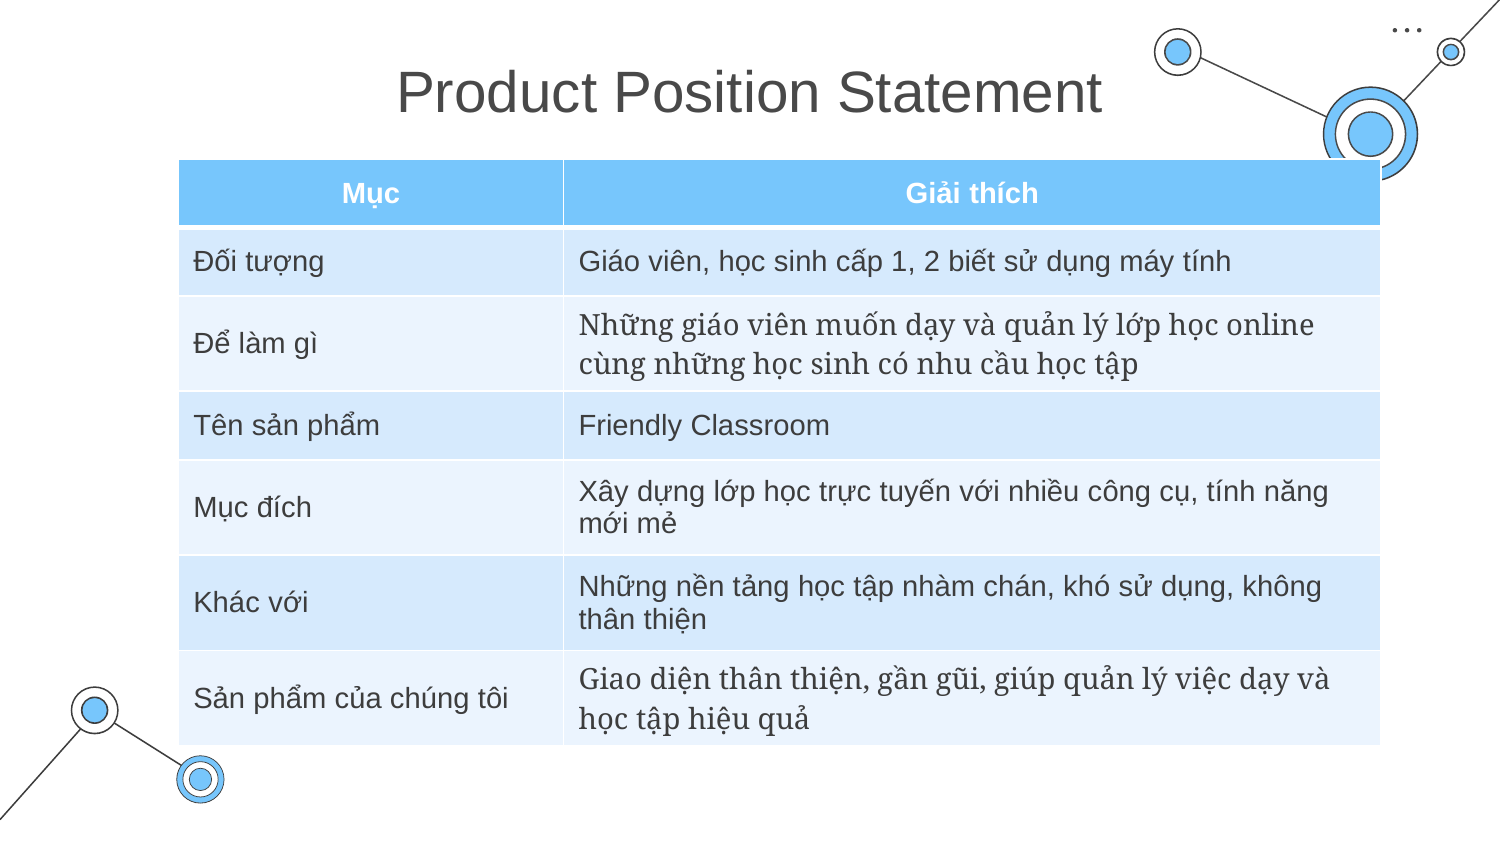

# Product Position Statement
| Mục | Giải thích |
| --- | --- |
| Đối tượng | Giáo viên, học sinh cấp 1, 2 biết sử dụng máy tính |
| Để làm gì | Những giáo viên muốn dạy và quản lý lớp học online cùng những học sinh có nhu cầu học tập |
| Tên sản phẩm | Friendly Classroom |
| Mục đích | Xây dựng lớp học trực tuyến với nhiều công cụ, tính năng mới mẻ |
| Khác với | Những nền tảng học tập nhàm chán, khó sử dụng, không thân thiện |
| Sản phẩm của chúng tôi | Giao diện thân thiện, gần gũi, giúp quản lý việc dạy và học tập hiệu quả |